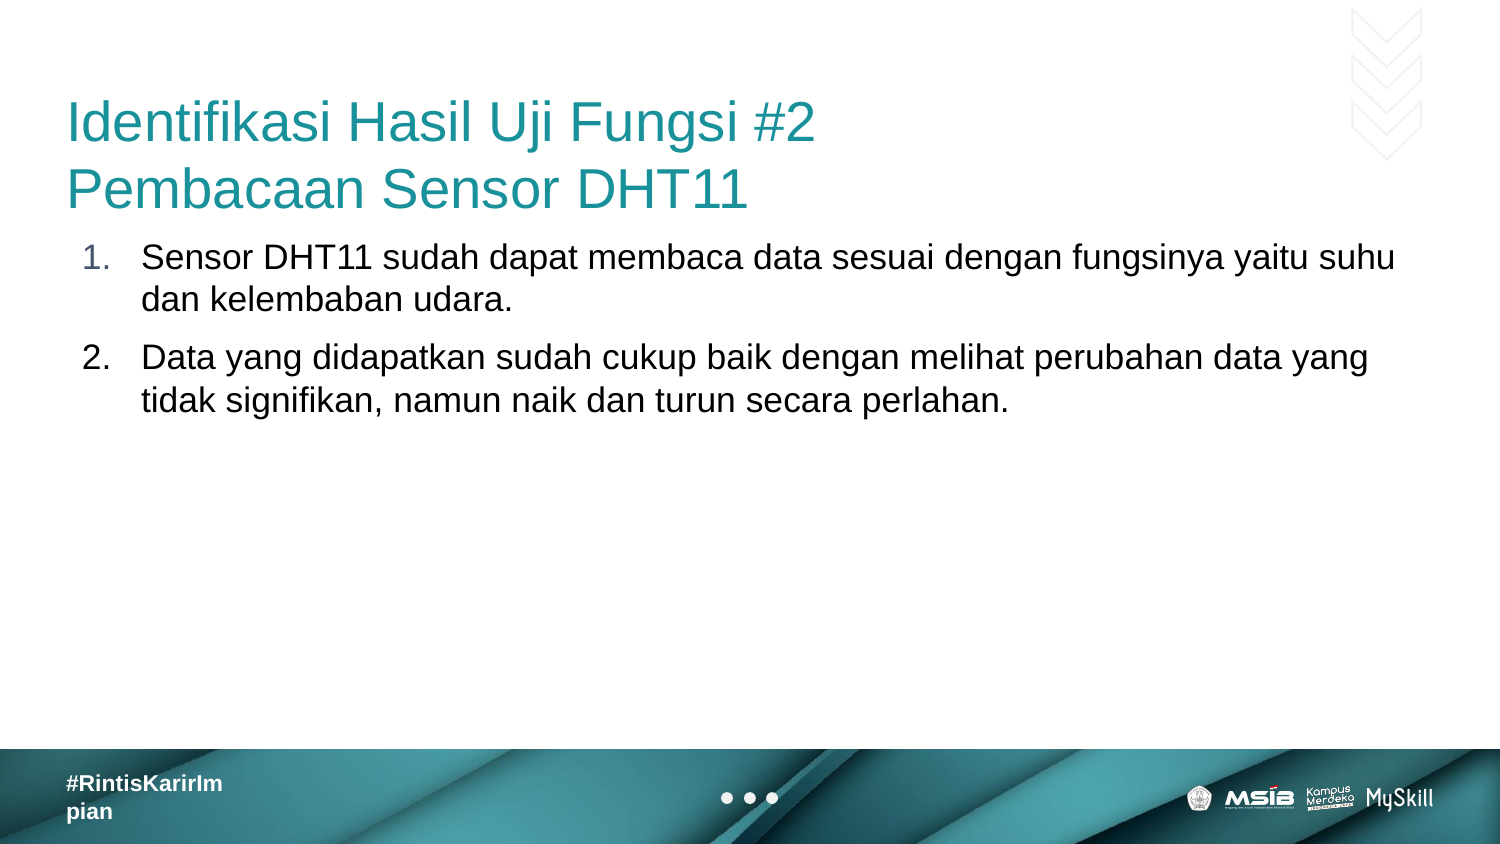

# Identifikasi Hasil Uji Fungsi #2
Pembacaan Sensor DHT11
Sensor DHT11 sudah dapat membaca data sesuai dengan fungsinya yaitu suhu dan kelembaban udara.
Data yang didapatkan sudah cukup baik dengan melihat perubahan data yang tidak signifikan, namun naik dan turun secara perlahan.